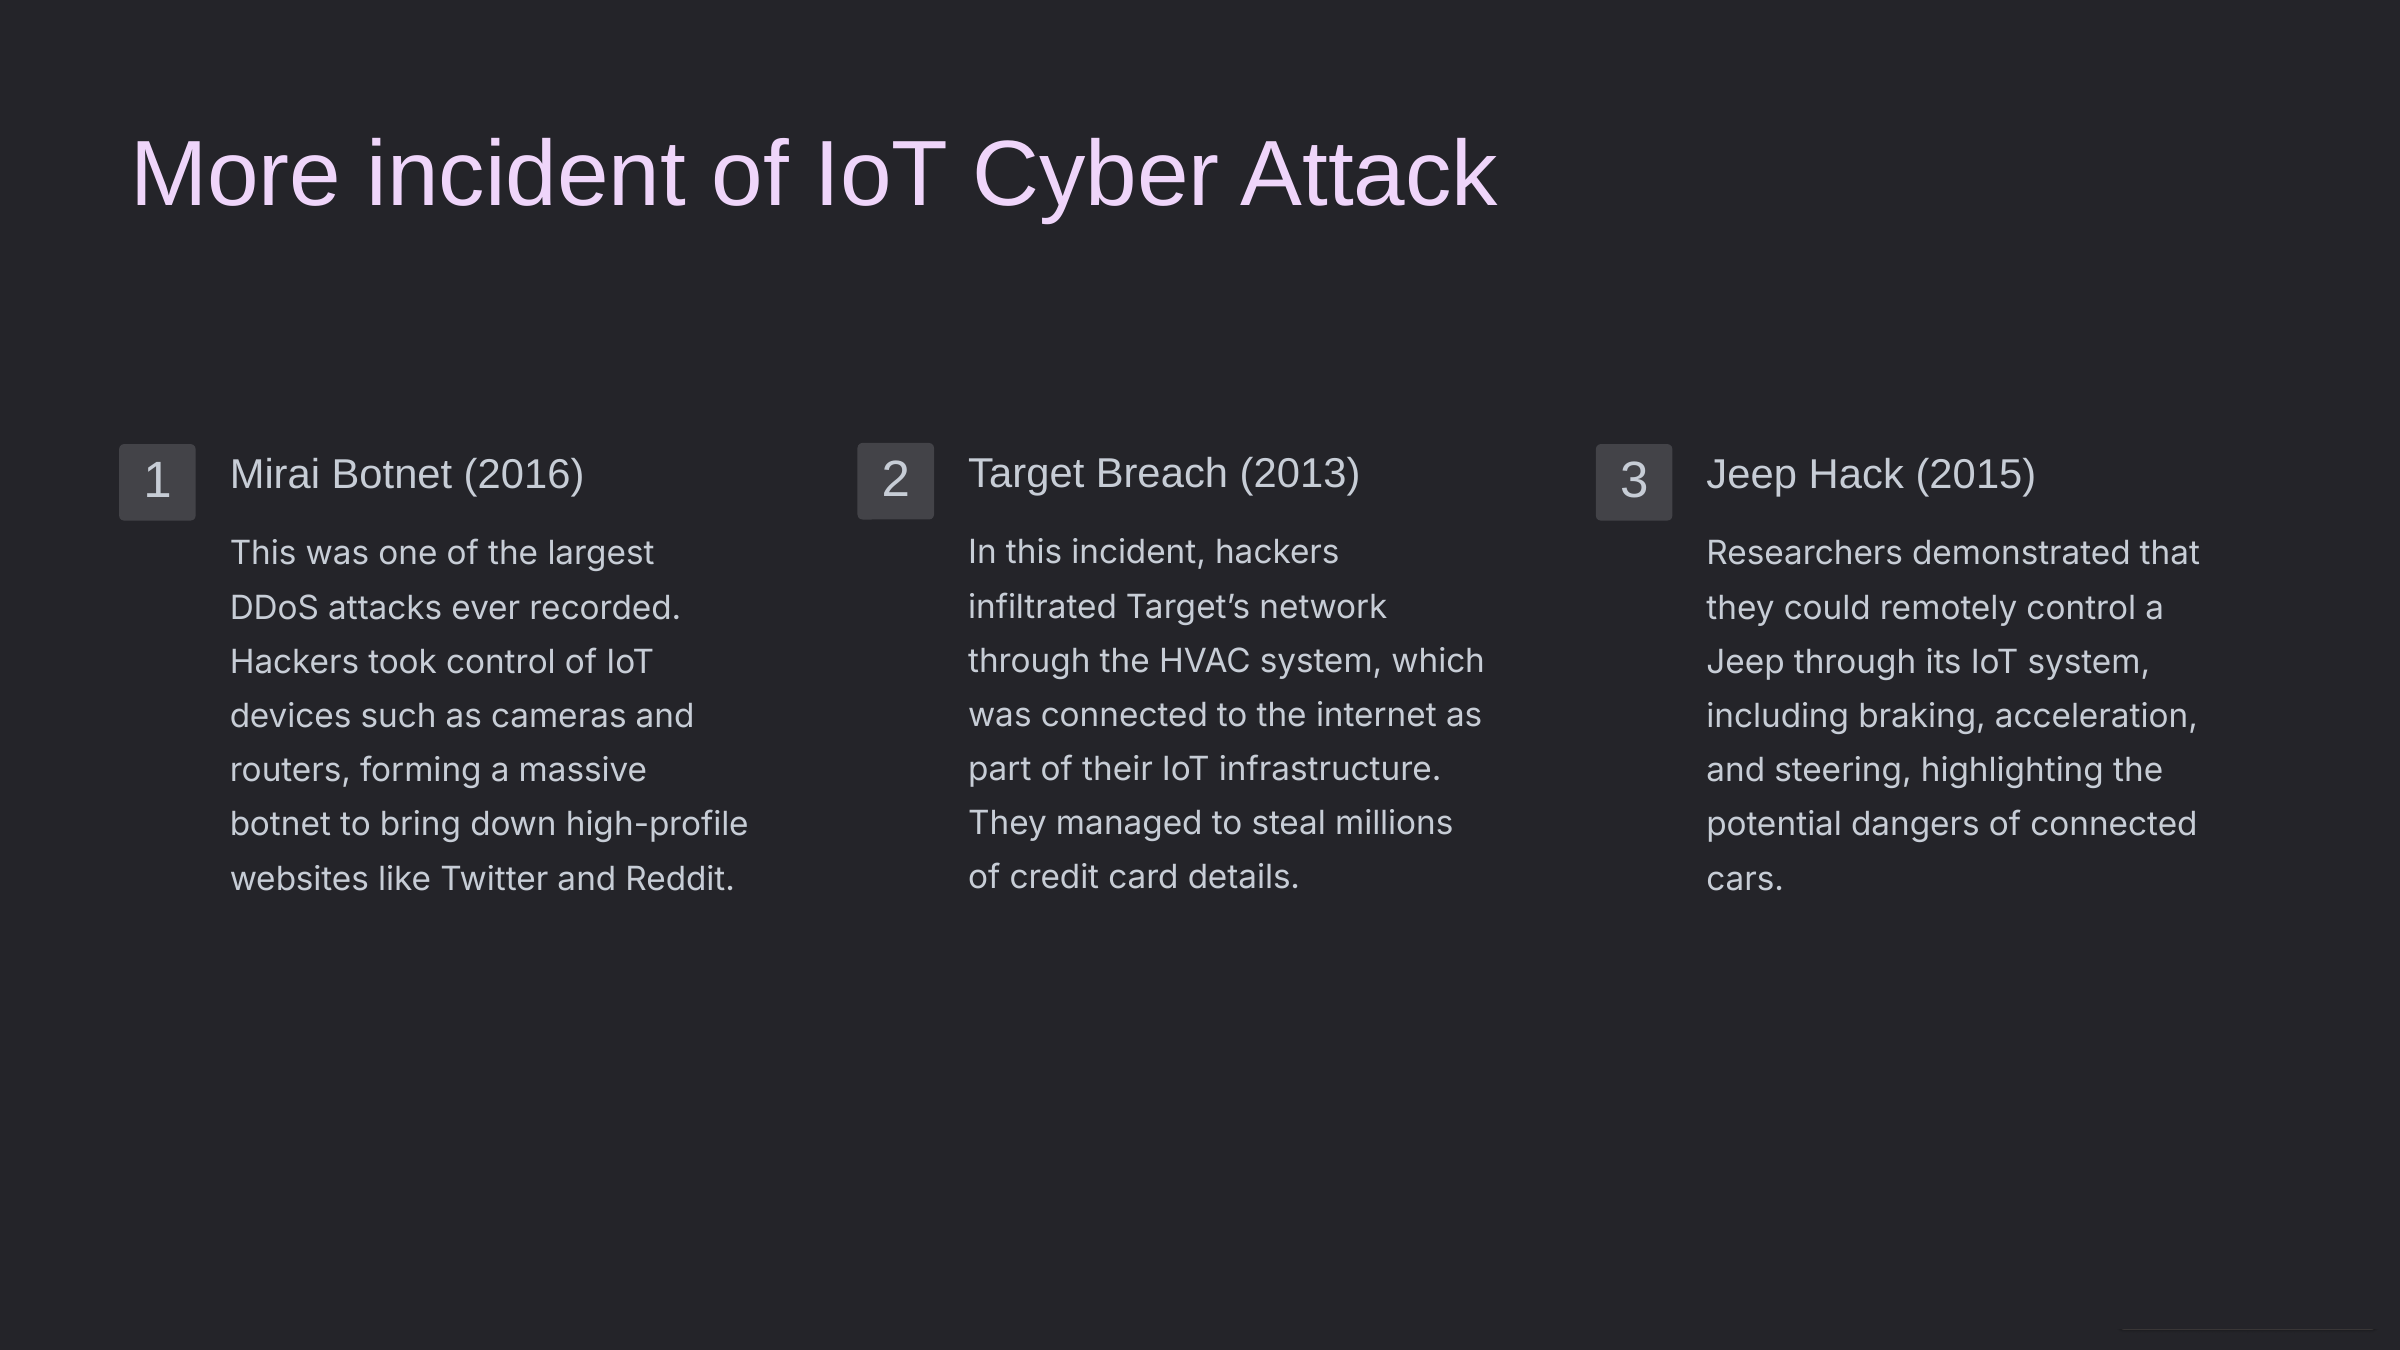

More incident of IoT Cyber Attack

Target Breach (2013)

Mirai Botnet (2016)

Jeep Hack (2015)
2
1
3
In this incident, hackers infiltrated Target’s network through the HVAC system, which was connected to the internet as part of their IoT infrastructure. They managed to steal millions of credit card details.
This was one of the largest DDoS attacks ever recorded. Hackers took control of IoT devices such as cameras and routers, forming a massive botnet to bring down high-profile websites like Twitter and Reddit.
Researchers demonstrated that they could remotely control a Jeep through its IoT system, including braking, acceleration, and steering, highlighting the potential dangers of connected cars.